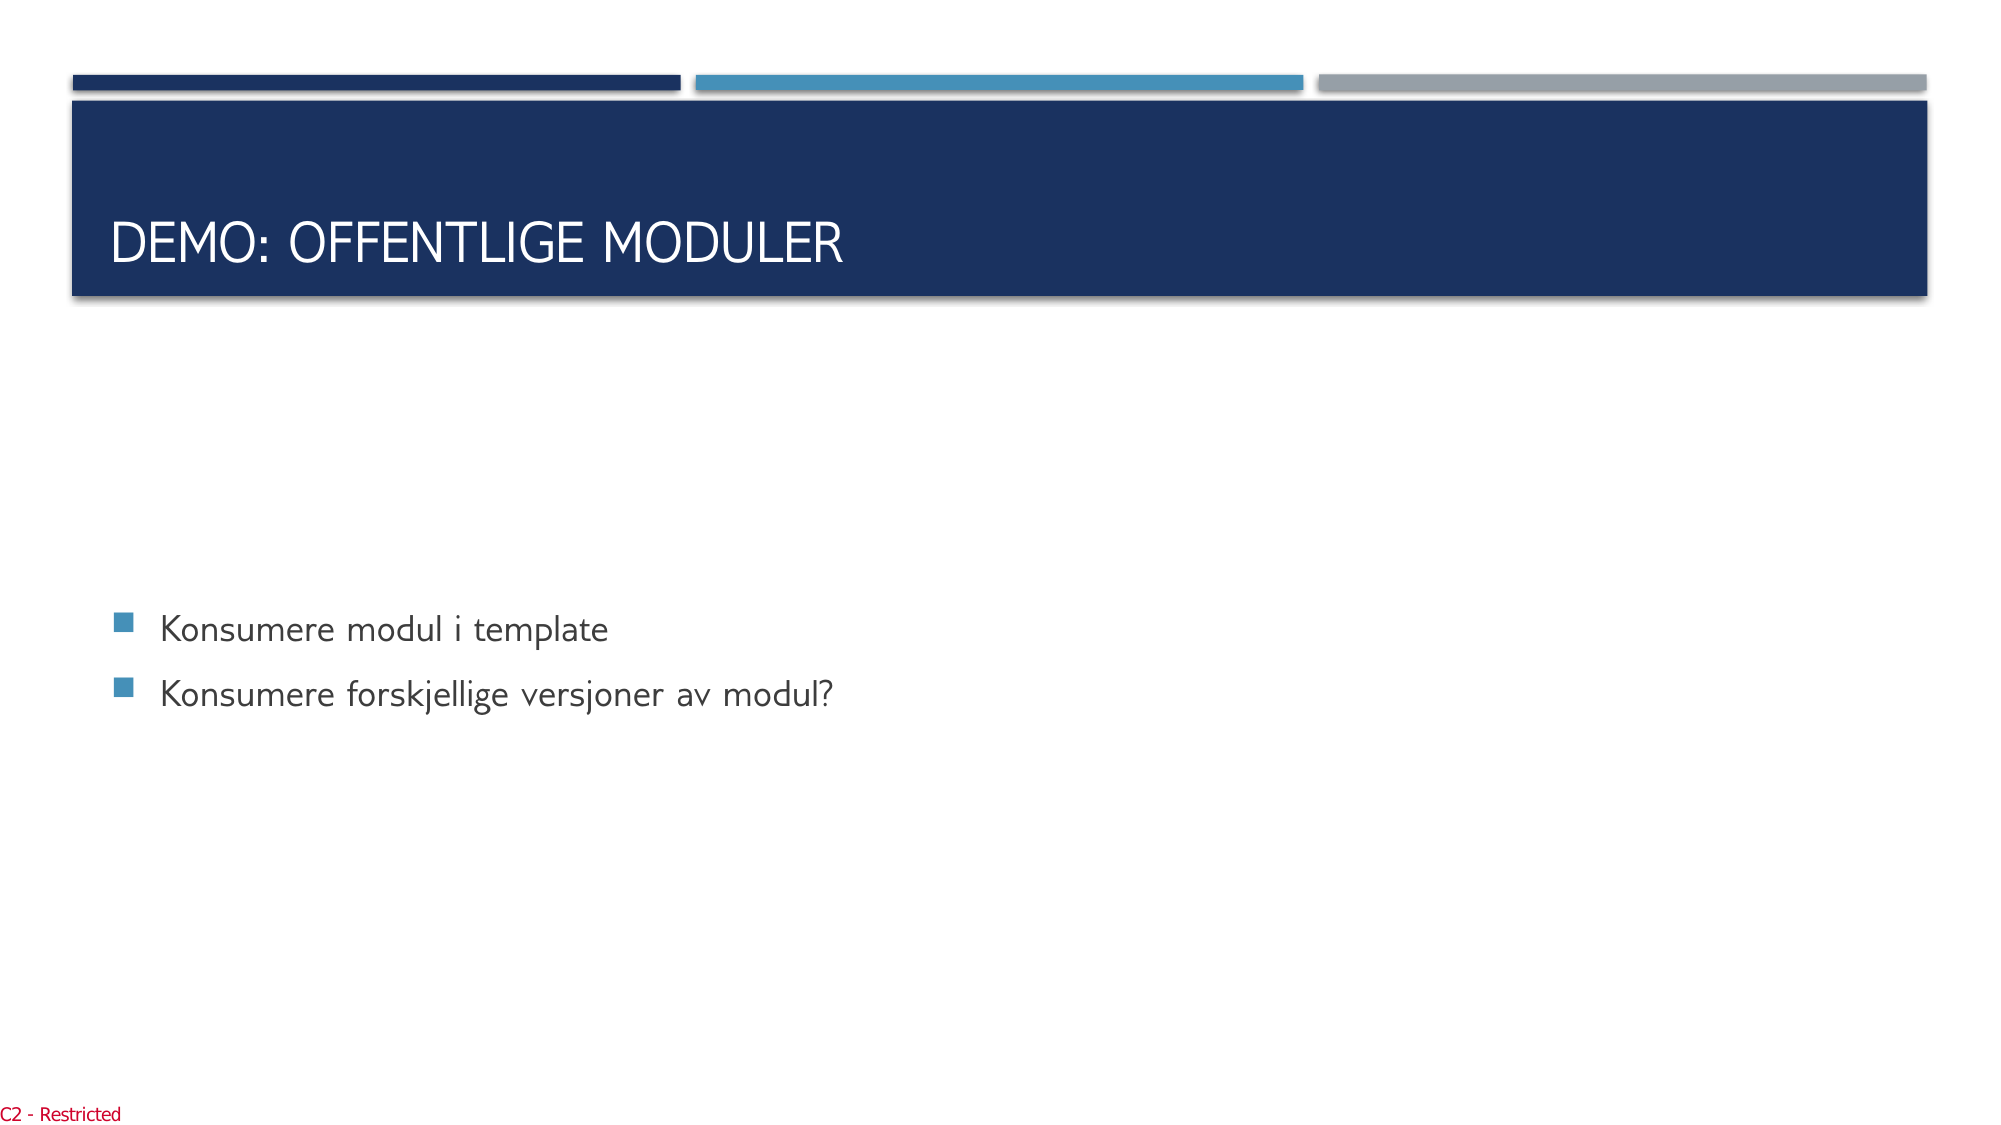

# Demo: Offentlige moduler
Konsumere modul i template
Konsumere forskjellige versjoner av modul?